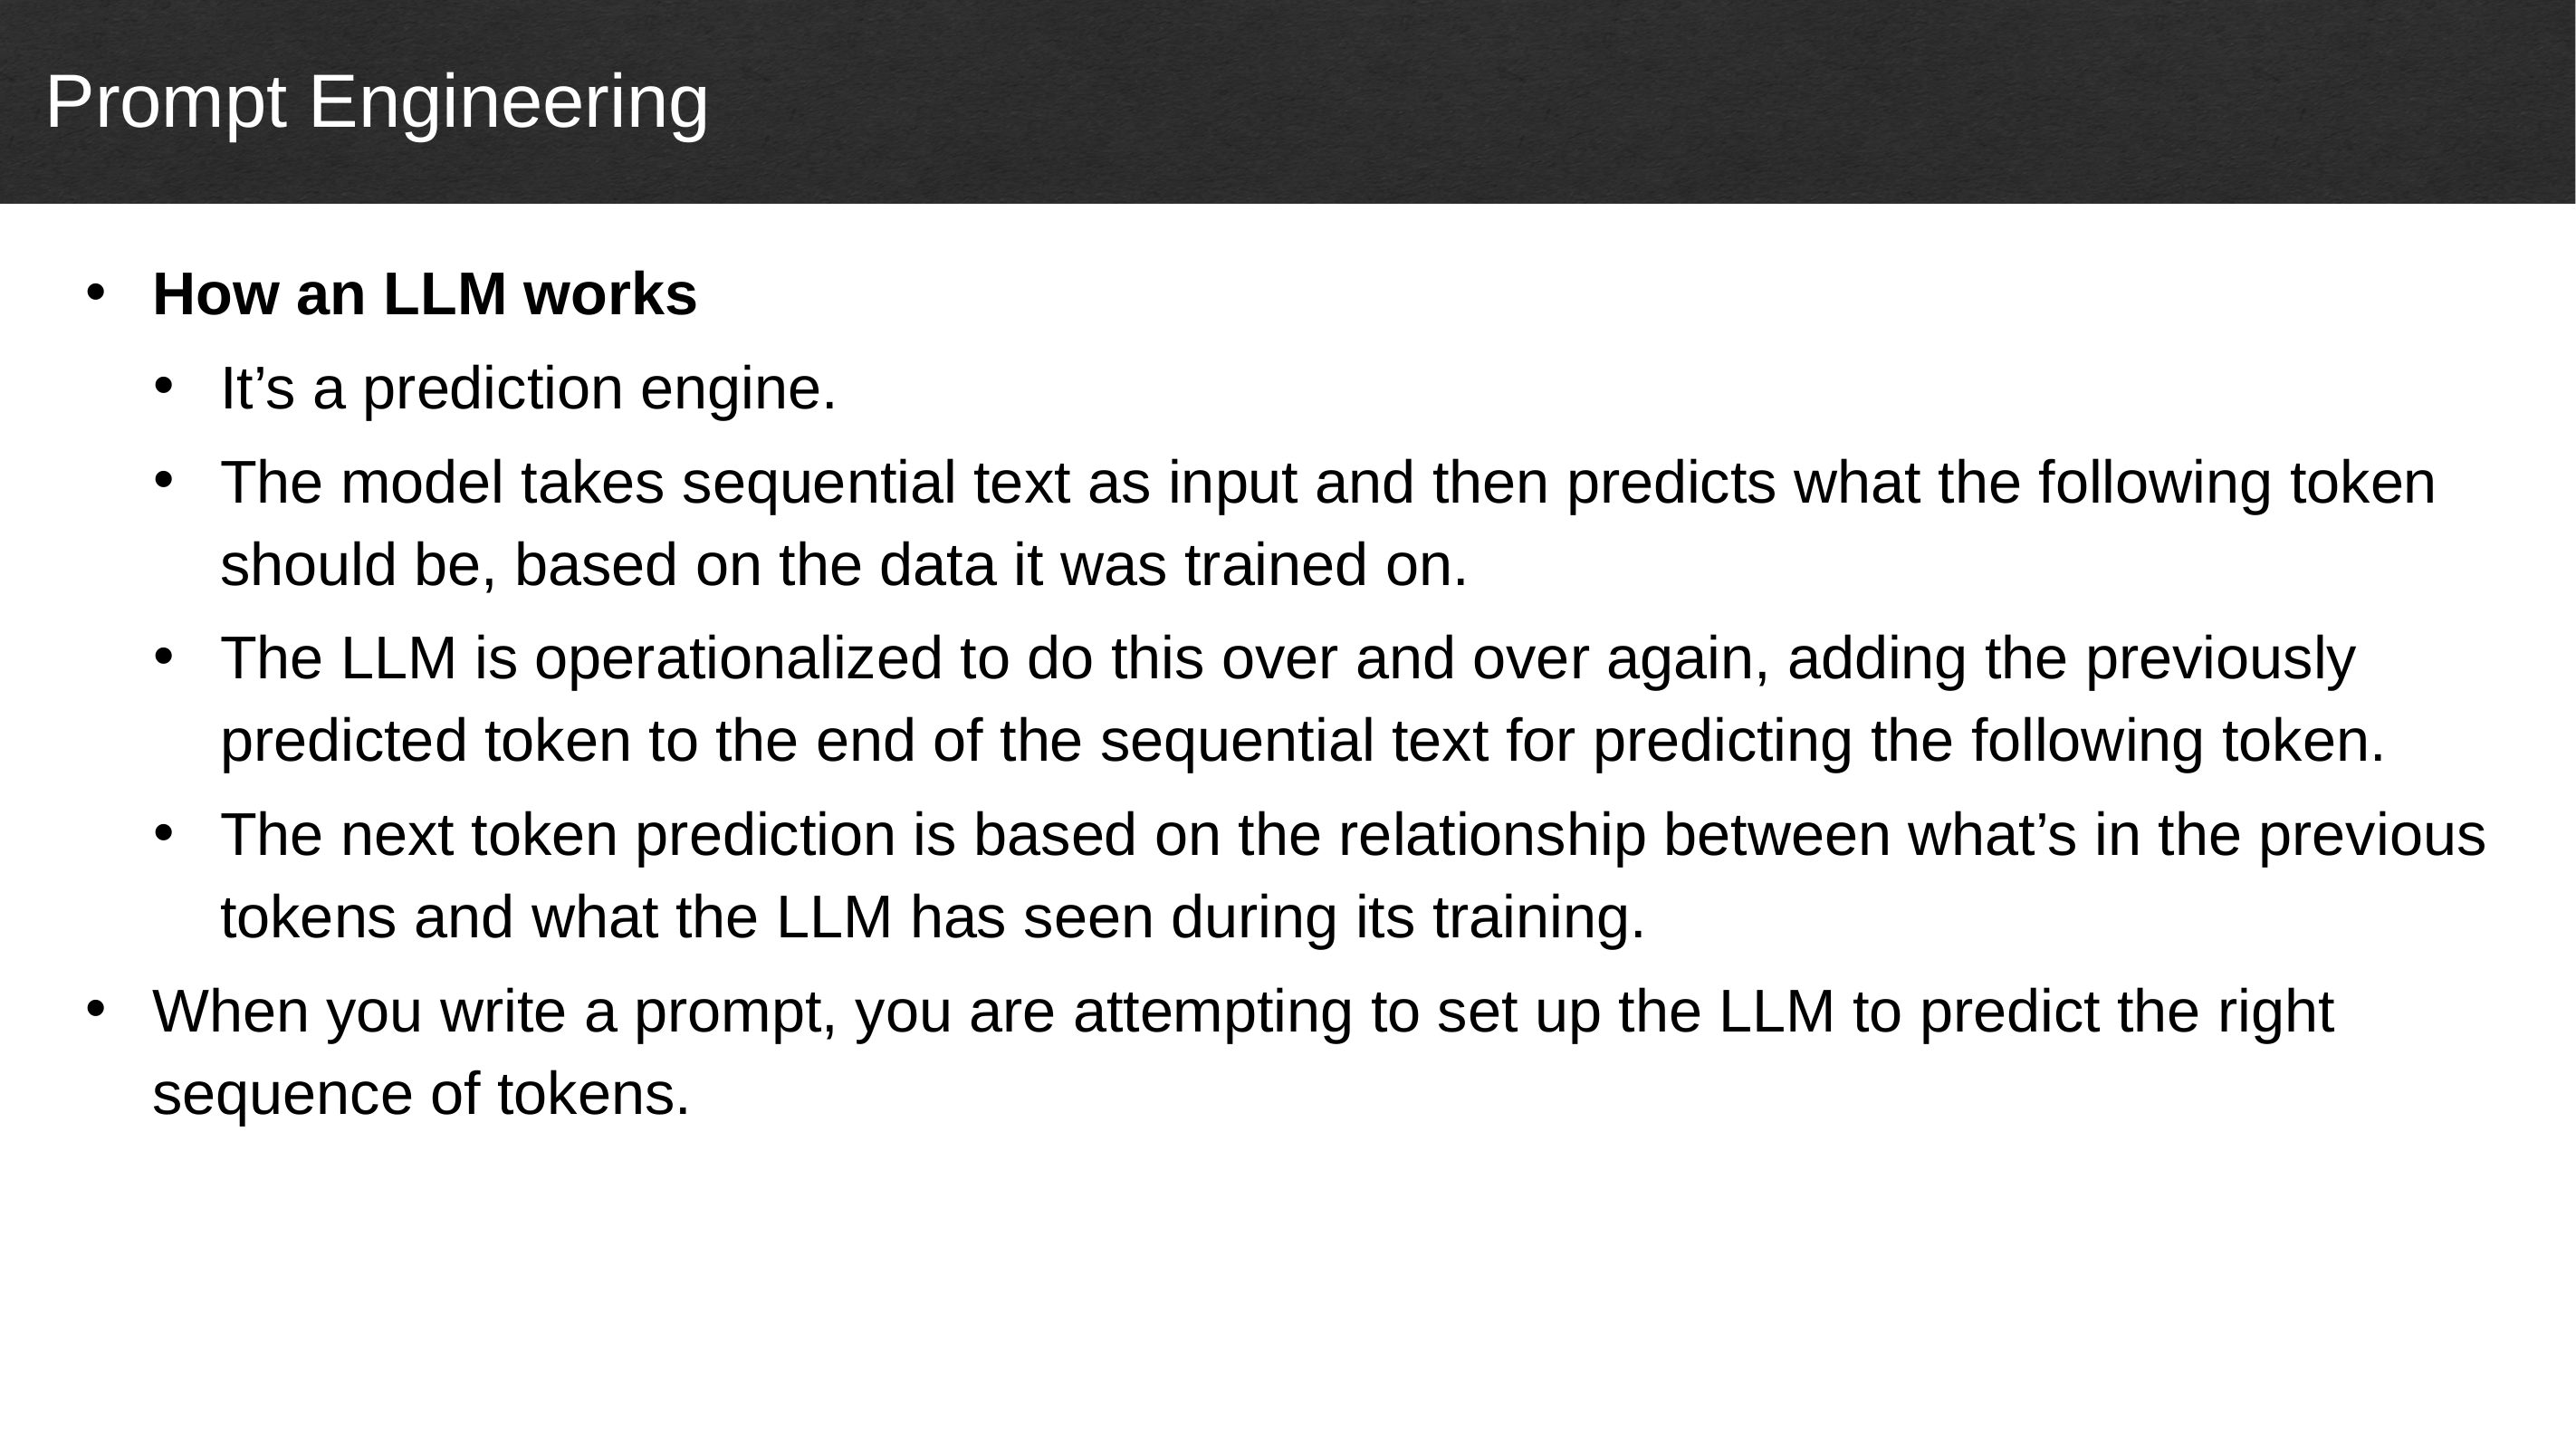

Prompt Engineering
# Cyber Security and Cyber Risks
How an LLM works
It’s a prediction engine.
The model takes sequential text as input and then predicts what the following token should be, based on the data it was trained on.
The LLM is operationalized to do this over and over again, adding the previously predicted token to the end of the sequential text for predicting the following token.
The next token prediction is based on the relationship between what’s in the previous tokens and what the LLM has seen during its training.
When you write a prompt, you are attempting to set up the LLM to predict the right sequence of tokens.